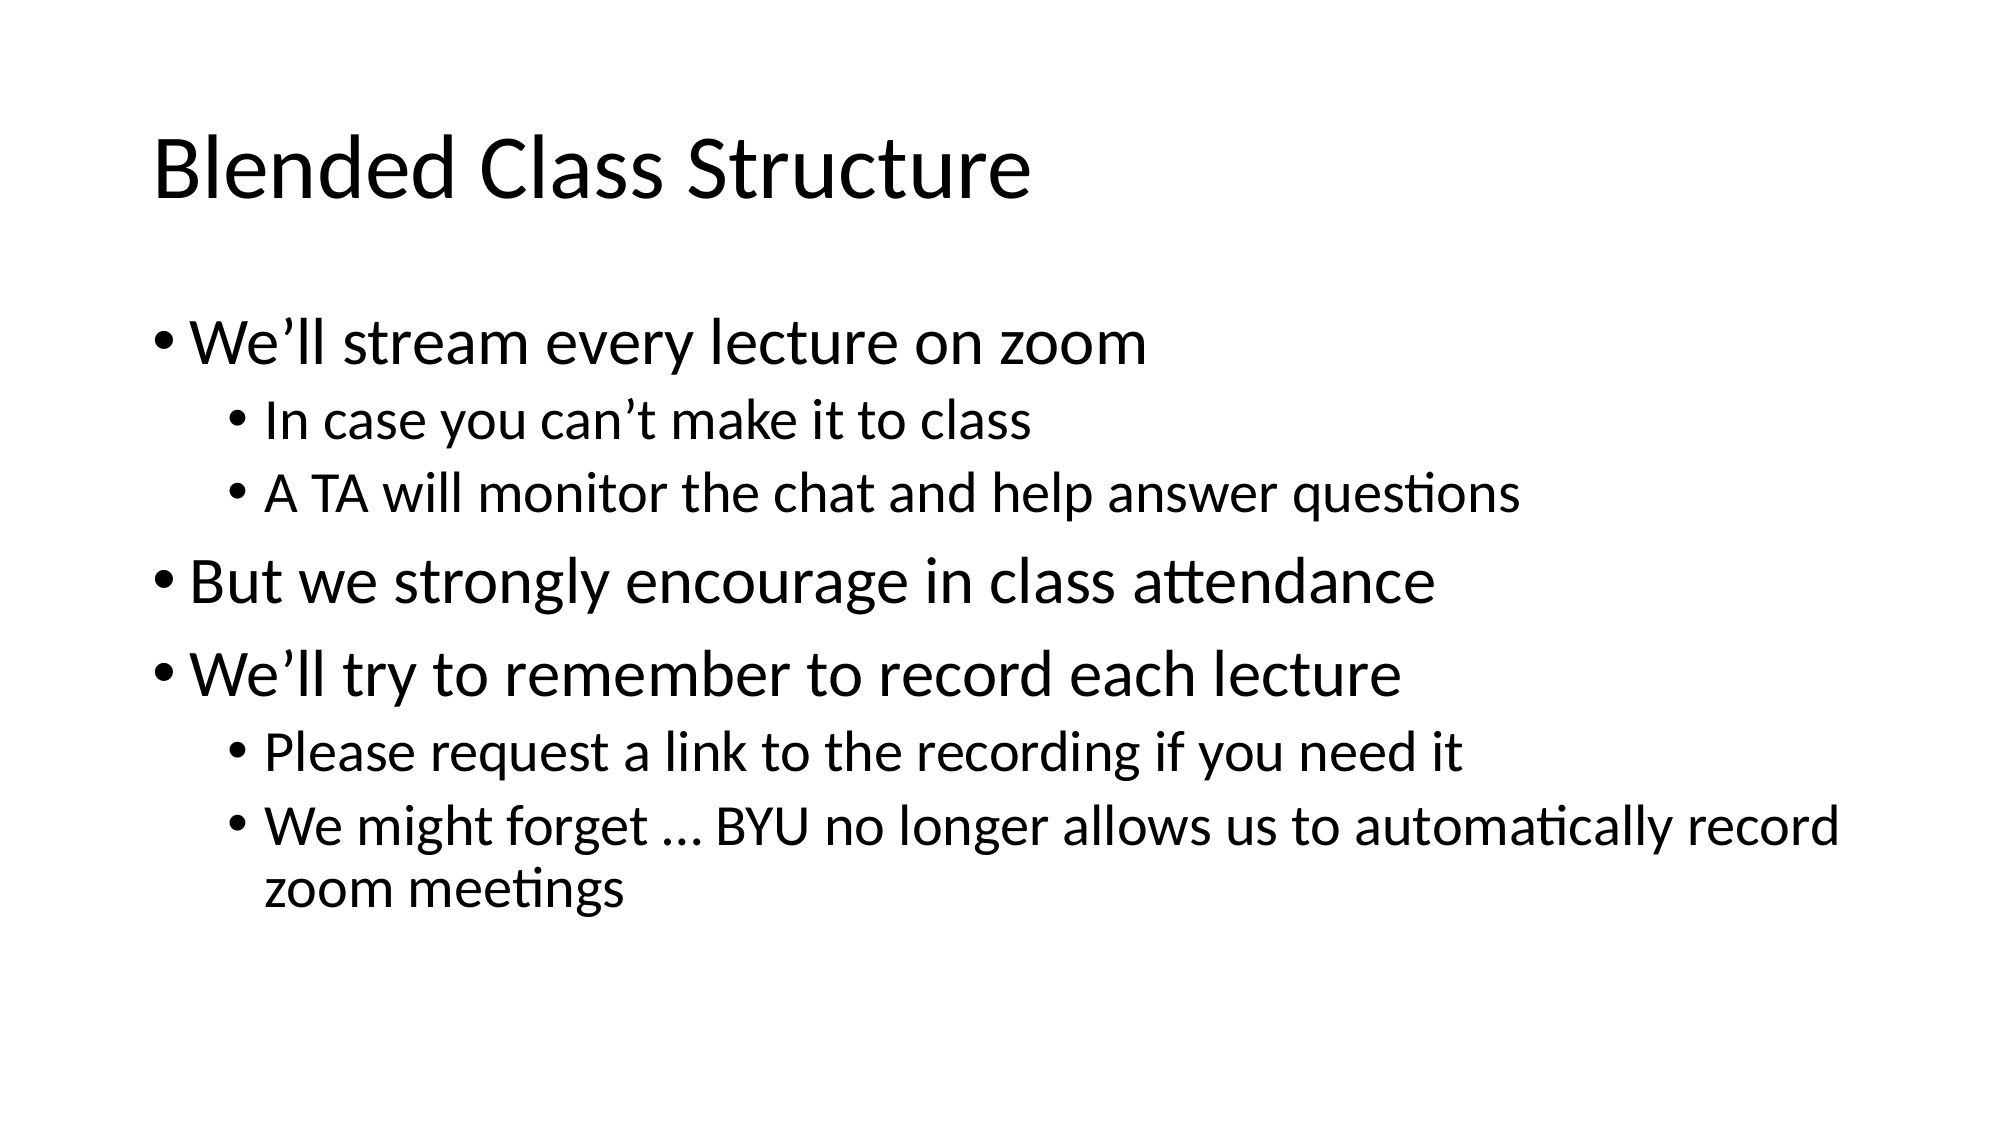

# Blended Class Structure
We’ll stream every lecture on zoom
In case you can’t make it to class
A TA will monitor the chat and help answer questions
But we strongly encourage in class attendance
We’ll try to remember to record each lecture
Please request a link to the recording if you need it
We might forget … BYU no longer allows us to automatically record zoom meetings